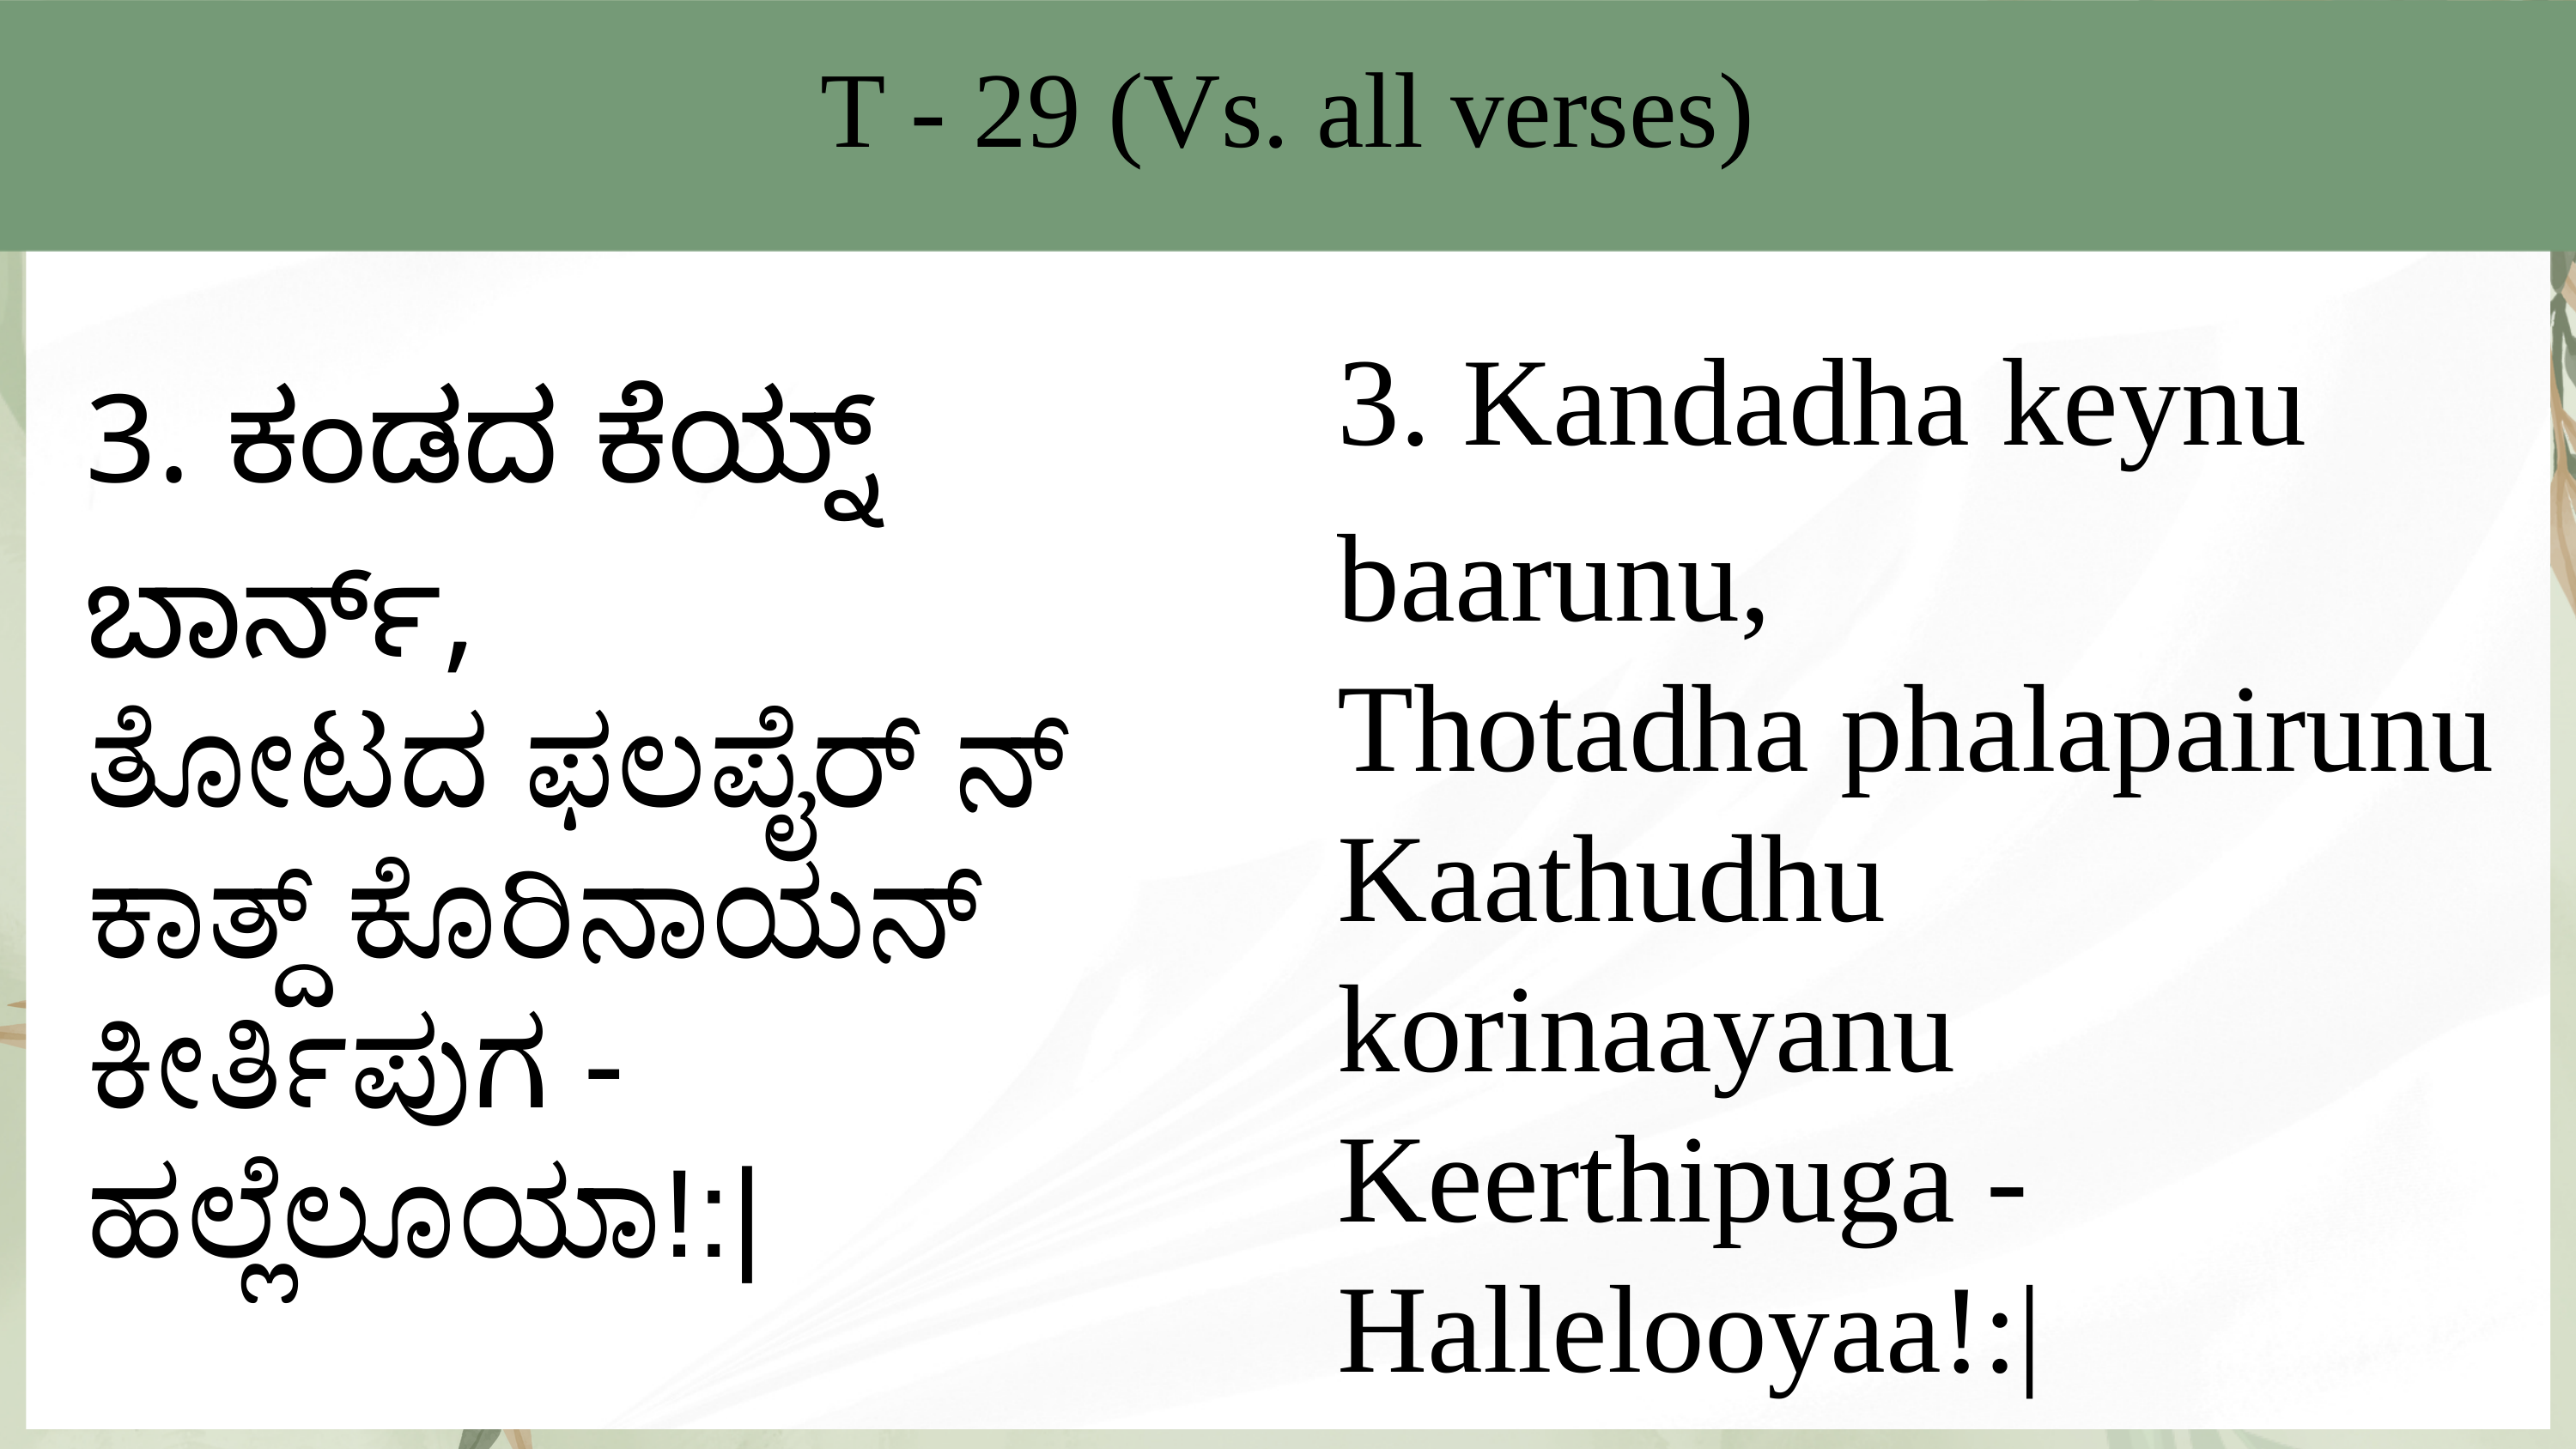

T - 29 (Vs. all verses)
3. Kandadha keynu baarunu,
Thotadha phalapairunu
Kaathudhu korinaayanu
Keerthipuga - Hallelooyaa!:|
3. ಕಂಡದ ಕೆಯ್ನ್ ಬಾರ್ನ್,
ತೋಟದ ಫಲಪೈರ್ ನ್
ಕಾತ್ದ್ ಕೊರಿನಾಯನ್
ಕೀರ್ತಿಪುಗ - ಹಲ್ಲೆಲೂಯಾ!:|